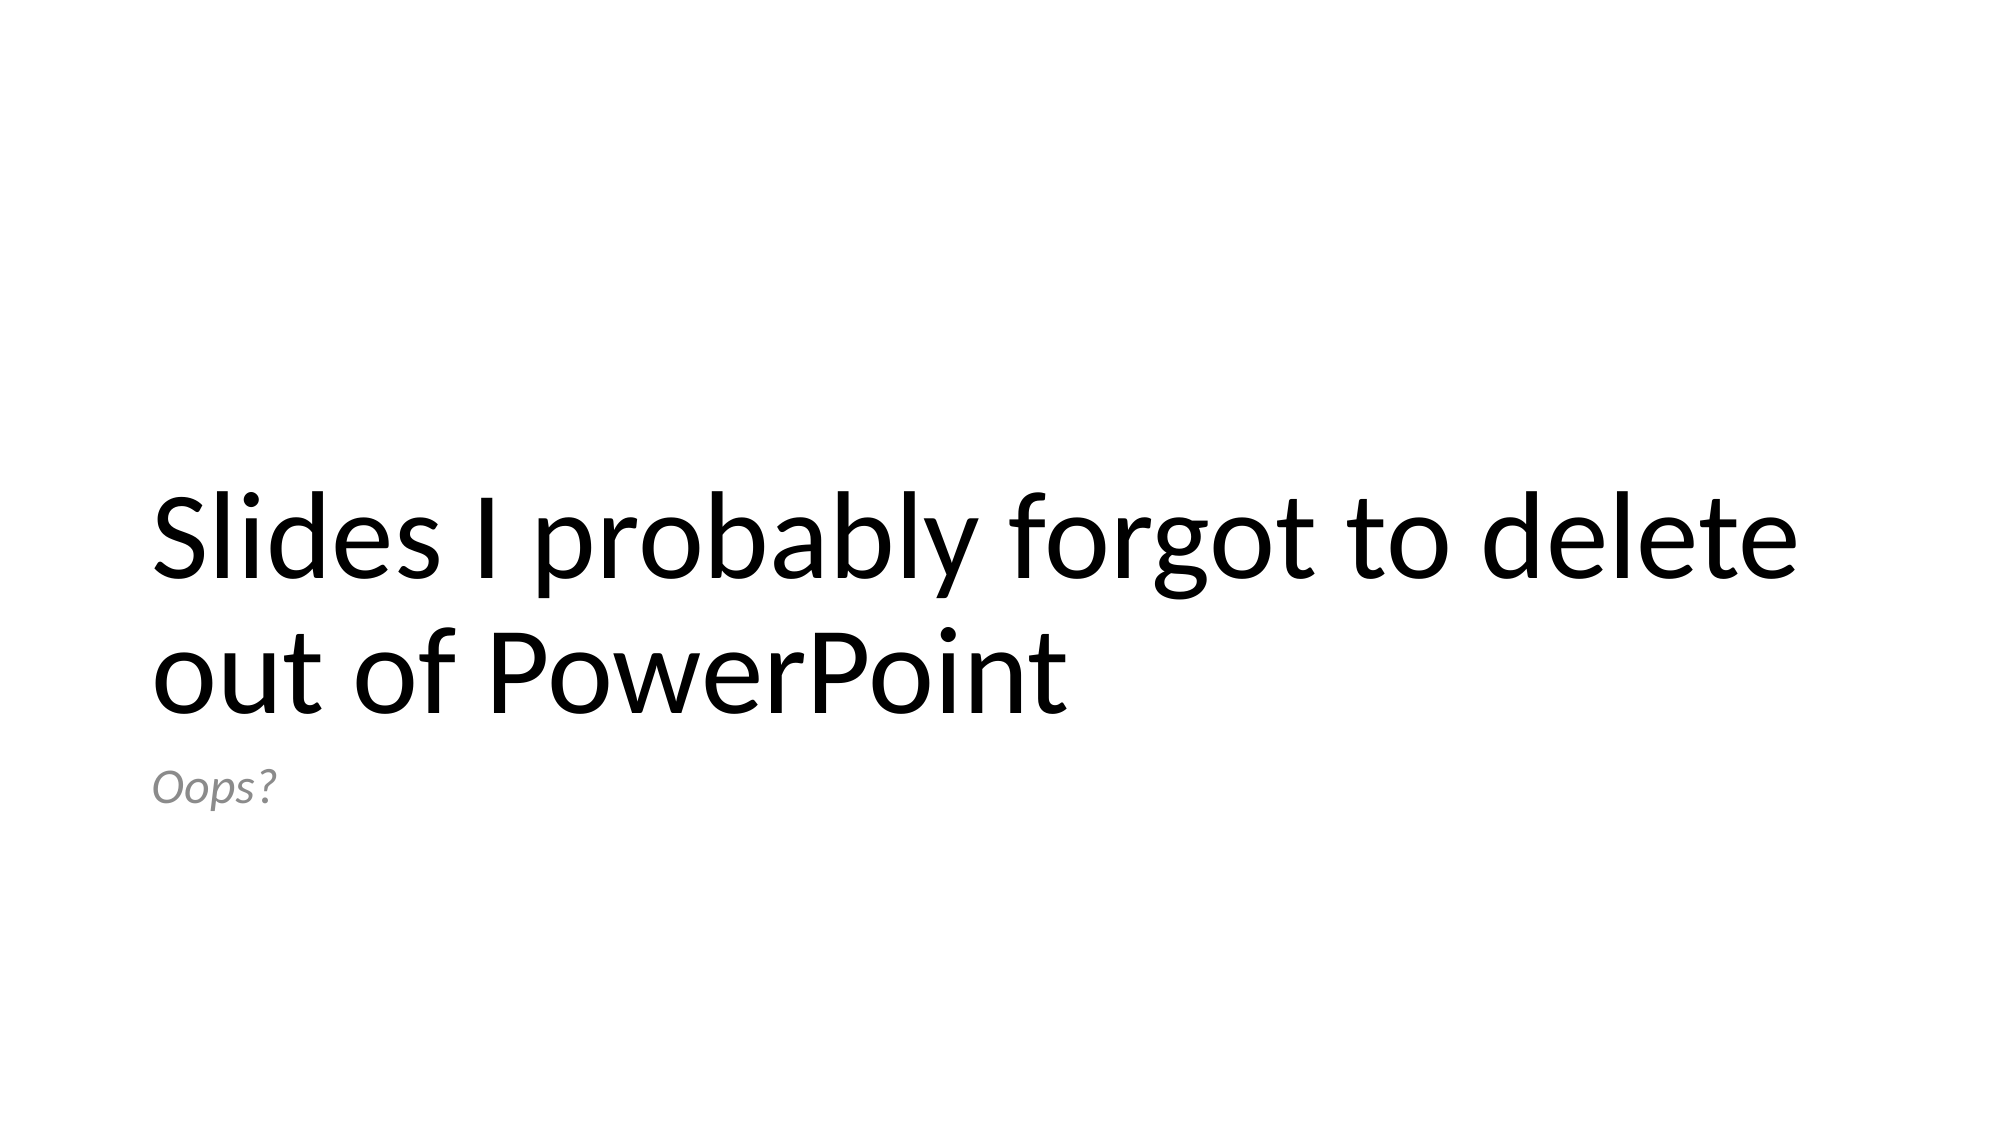

# Slides I probably forgot to delete out of PowerPoint
Oops?